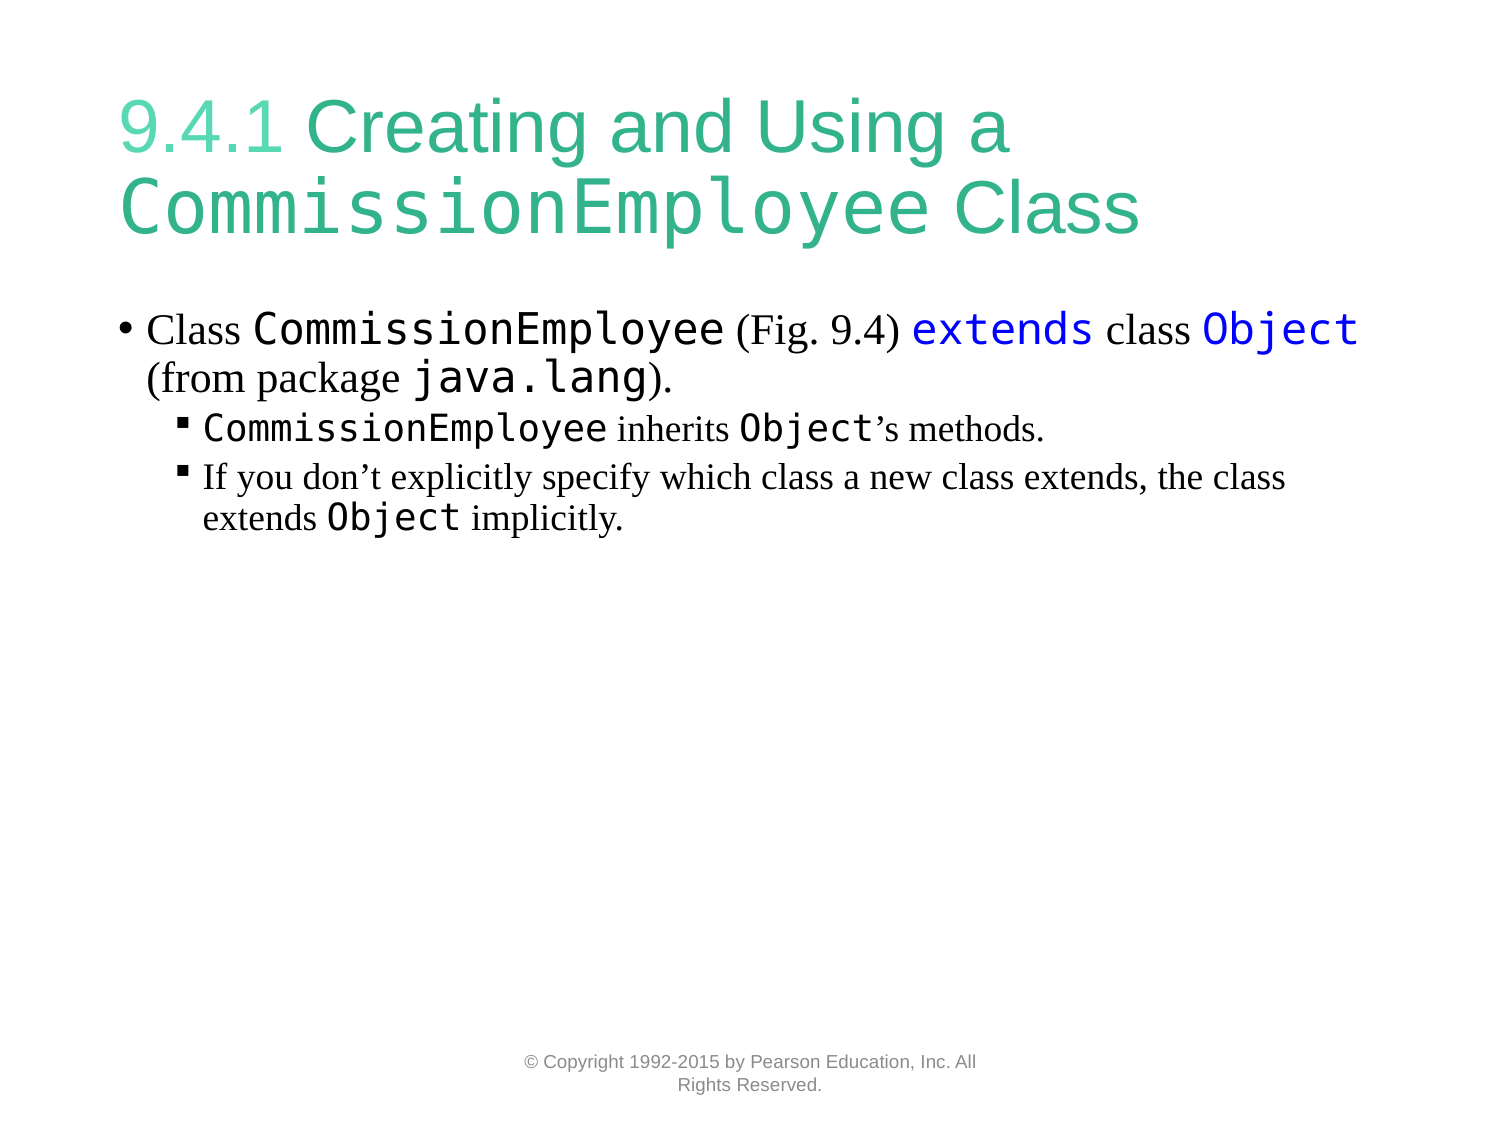

# 9.4.1 Creating and Using a CommissionEmployee Class
Class CommissionEmployee (Fig. 9.4) extends class Object (from package java.lang).
CommissionEmployee inherits Object’s methods.
If you don’t explicitly specify which class a new class extends, the class extends Object implicitly.
© Copyright 1992-2015 by Pearson Education, Inc. All Rights Reserved.